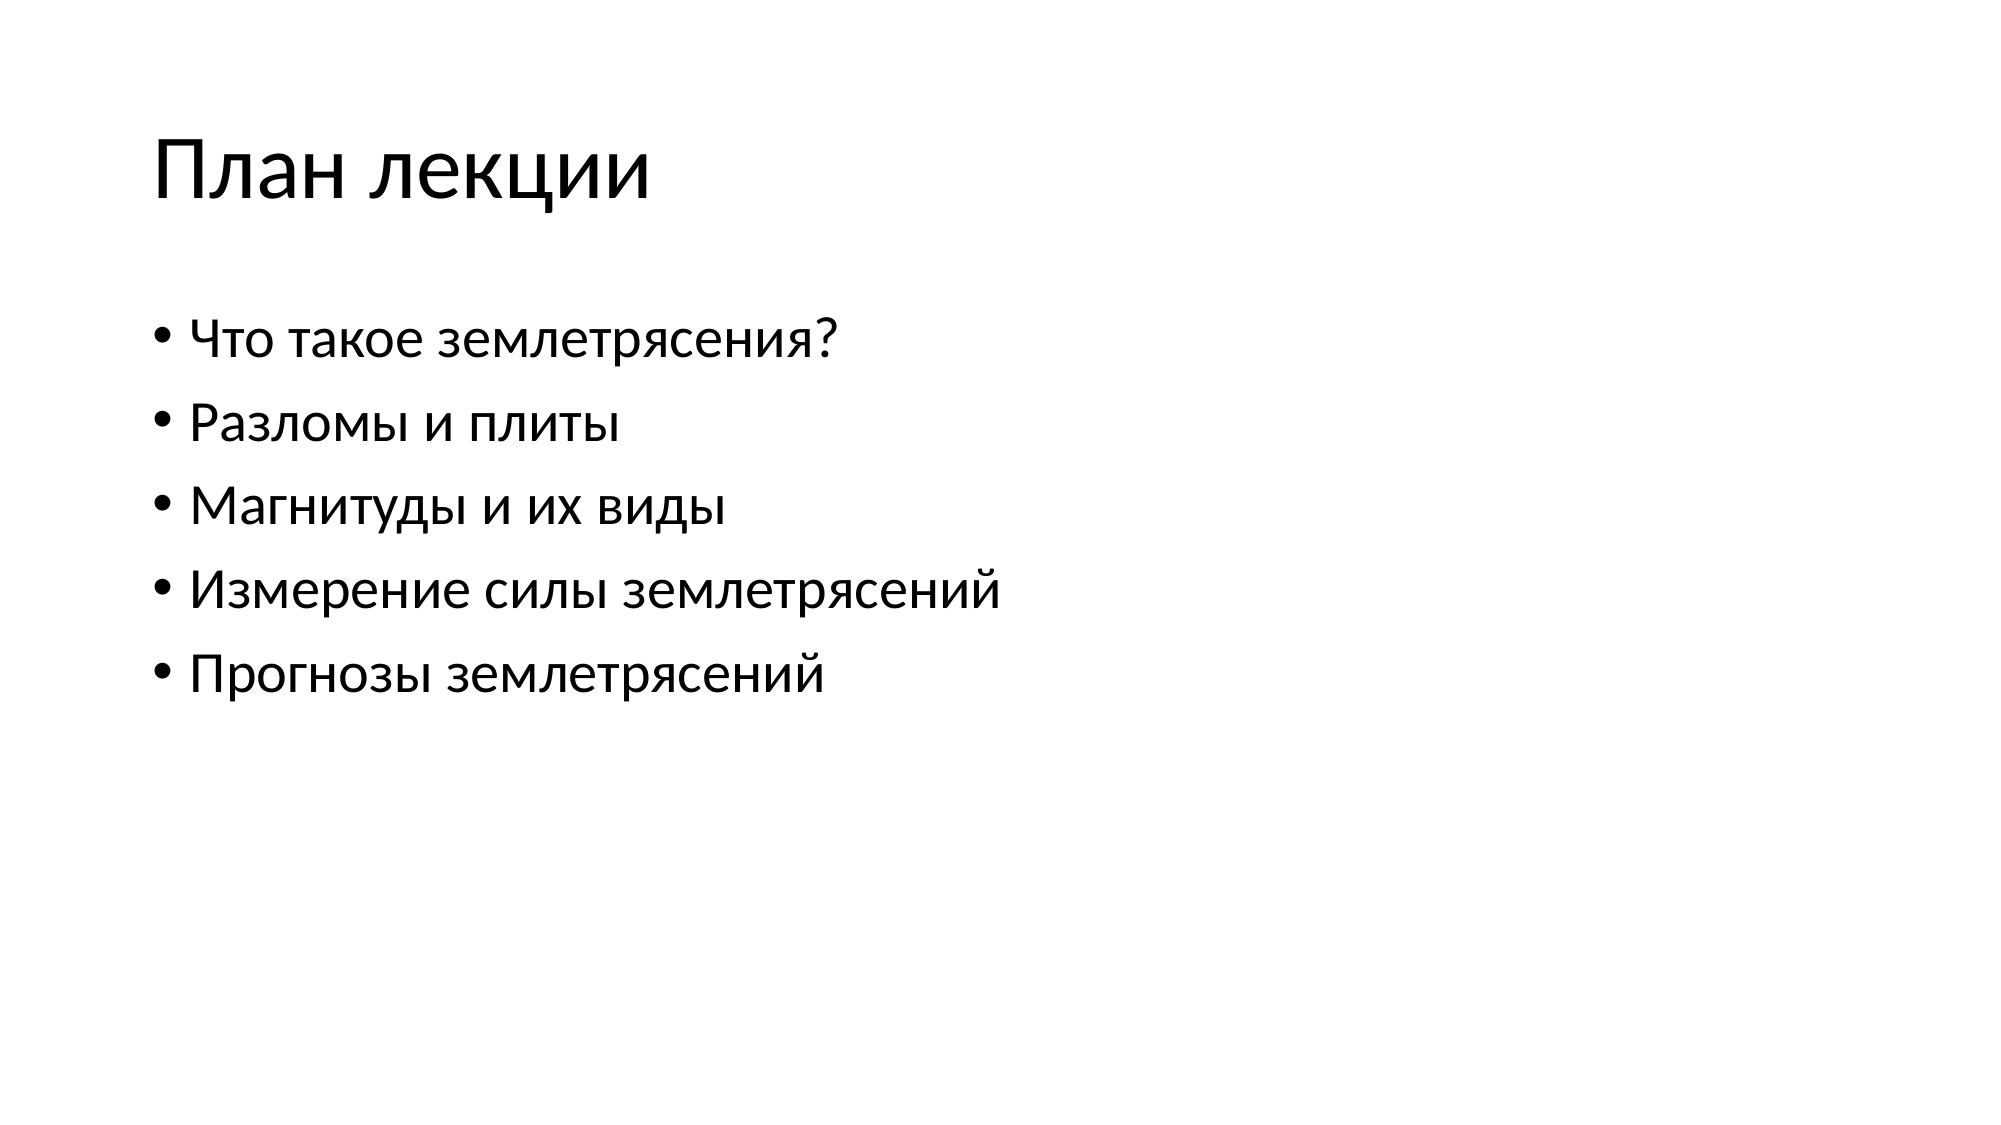

# План лекции
Что такое землетрясения?
Разломы и плиты
Магнитуды и их виды
Измерение силы землетрясений
Прогнозы землетрясений